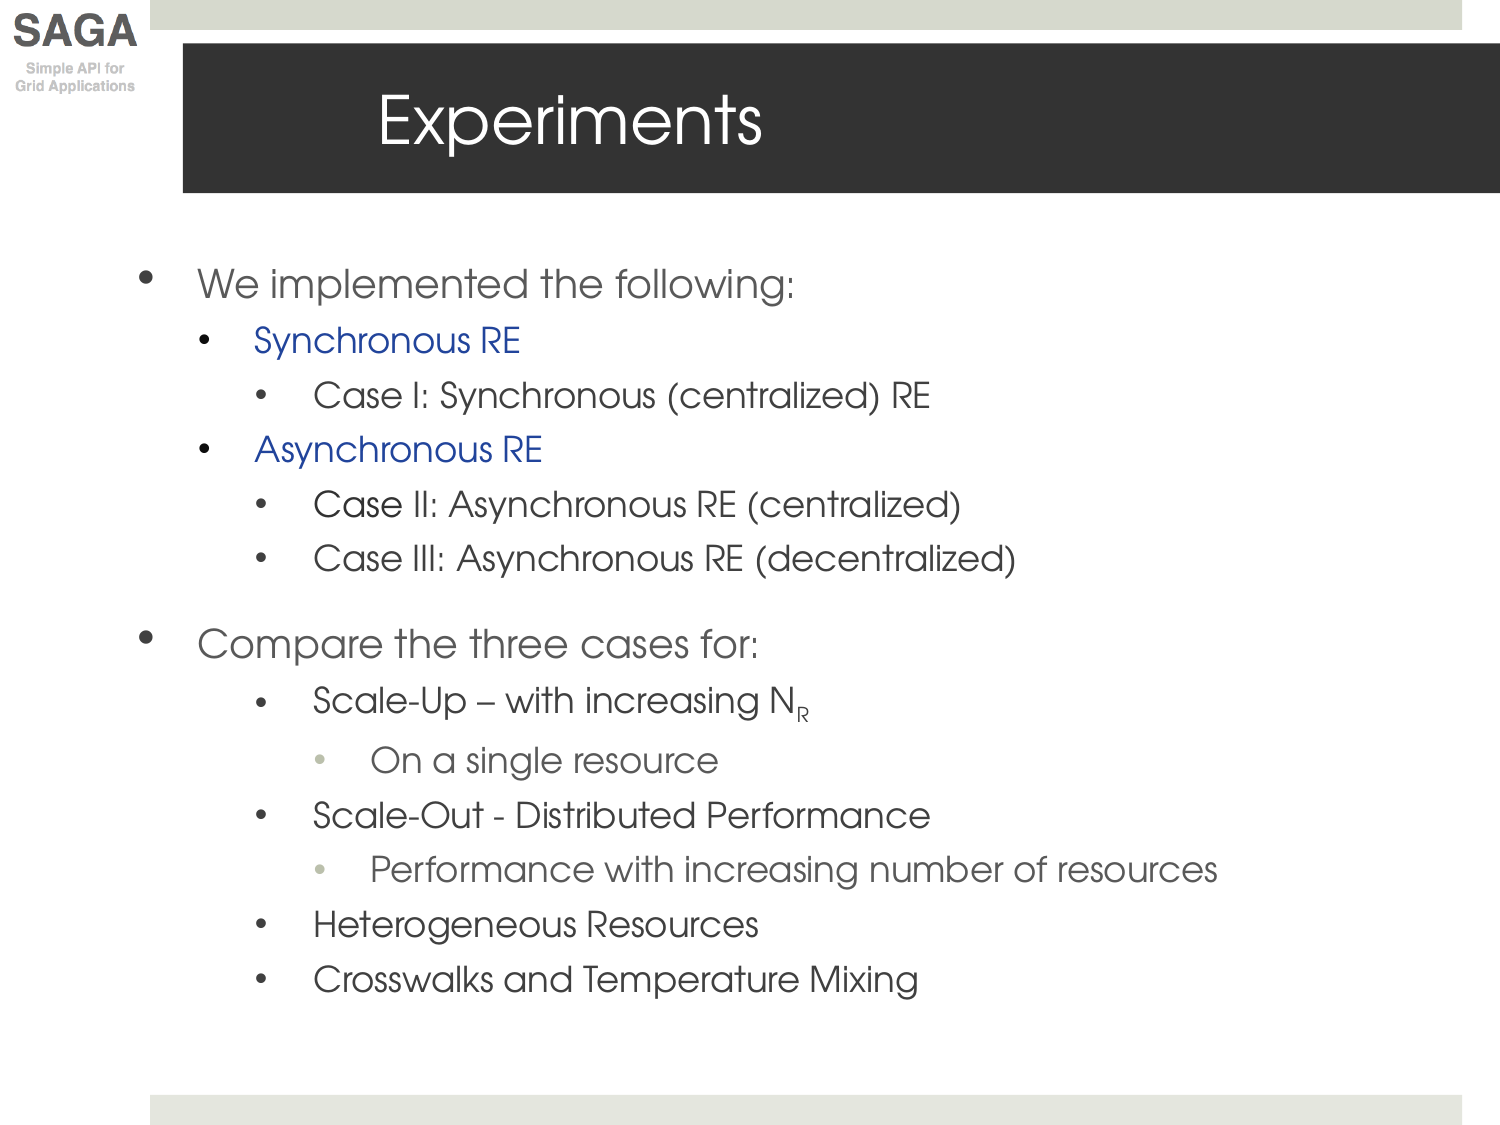

# Experiments
We implemented the following:
Synchronous RE
Case I: Synchronous (centralized) RE
Asynchronous RE
Case II: Asynchronous RE (centralized)
Case III: Asynchronous RE (decentralized)
Compare the three cases for:
Scale-Up – with increasing NR
On a single resource
Scale-Out - Distributed Performance
Performance with increasing number of resources
Heterogeneous Resources
Crosswalks and Temperature Mixing